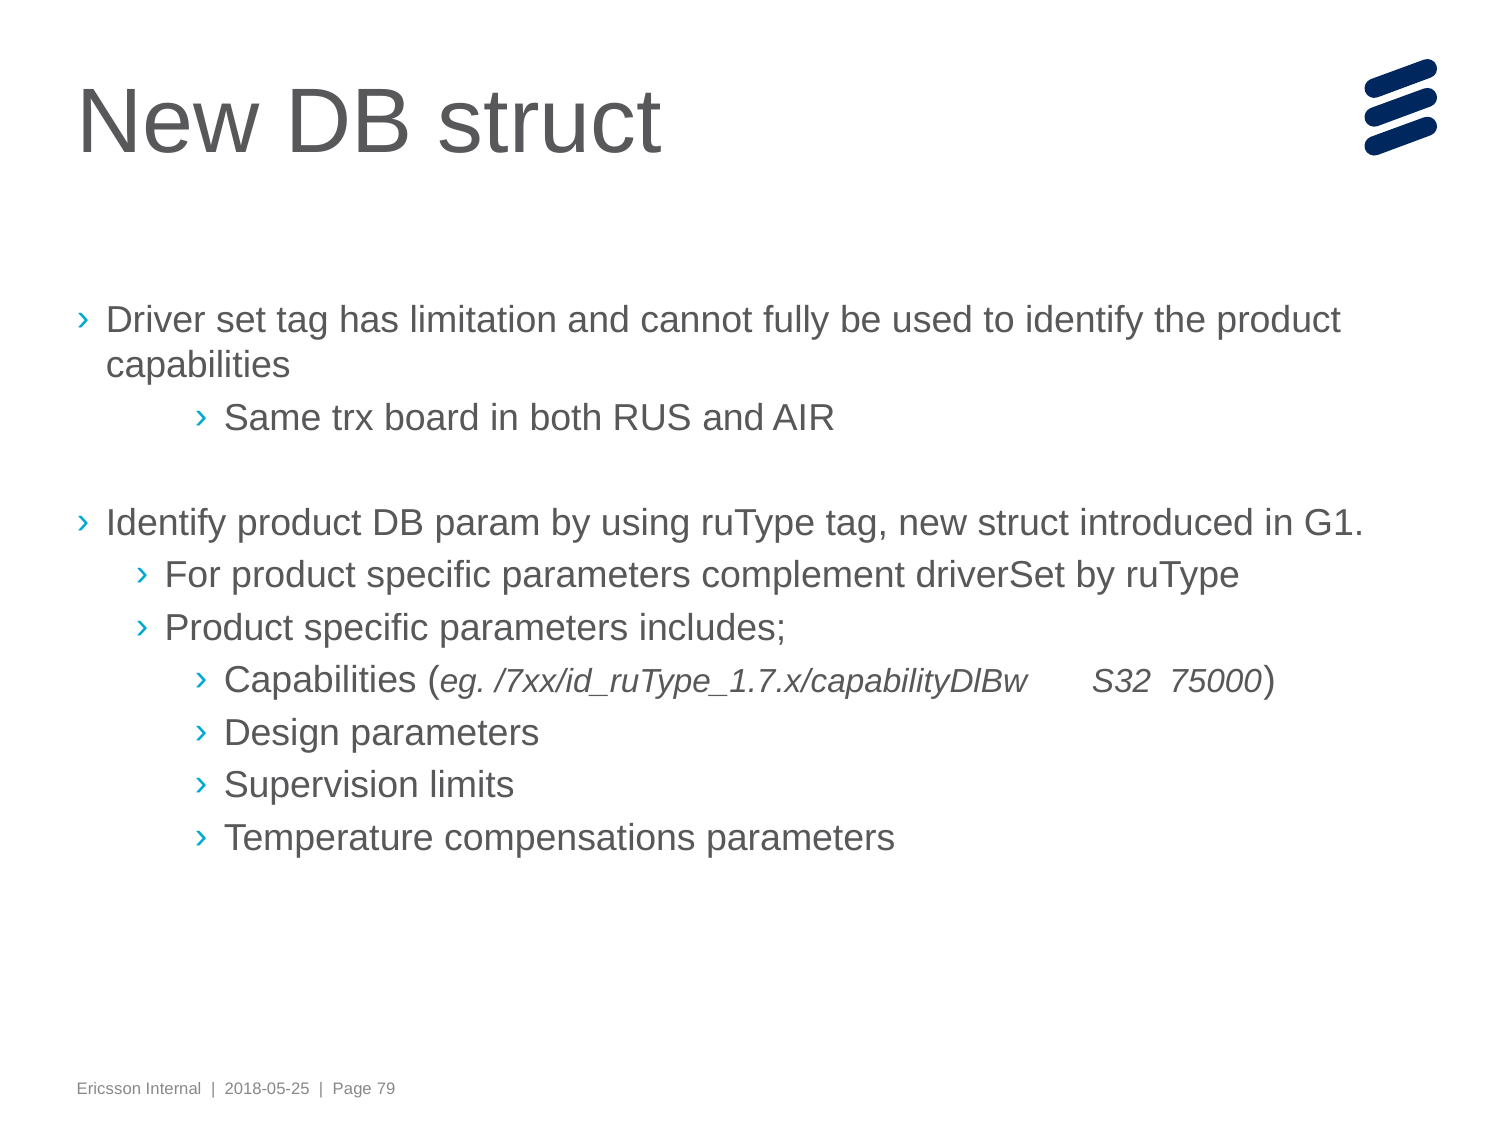

# New DB struct
Driver set tag has limitation and cannot fully be used to identify the product capabilities
Same trx board in both RUS and AIR

Identify product DB param by using ruType tag, new struct introduced in G1.
For product specific parameters complement driverSet by ruType
Product specific parameters includes;
Capabilities (eg. /7xx/id_ruType_1.7.x/capabilityDlBw       S32  75000)
Design parameters
Supervision limits
Temperature compensations parameters